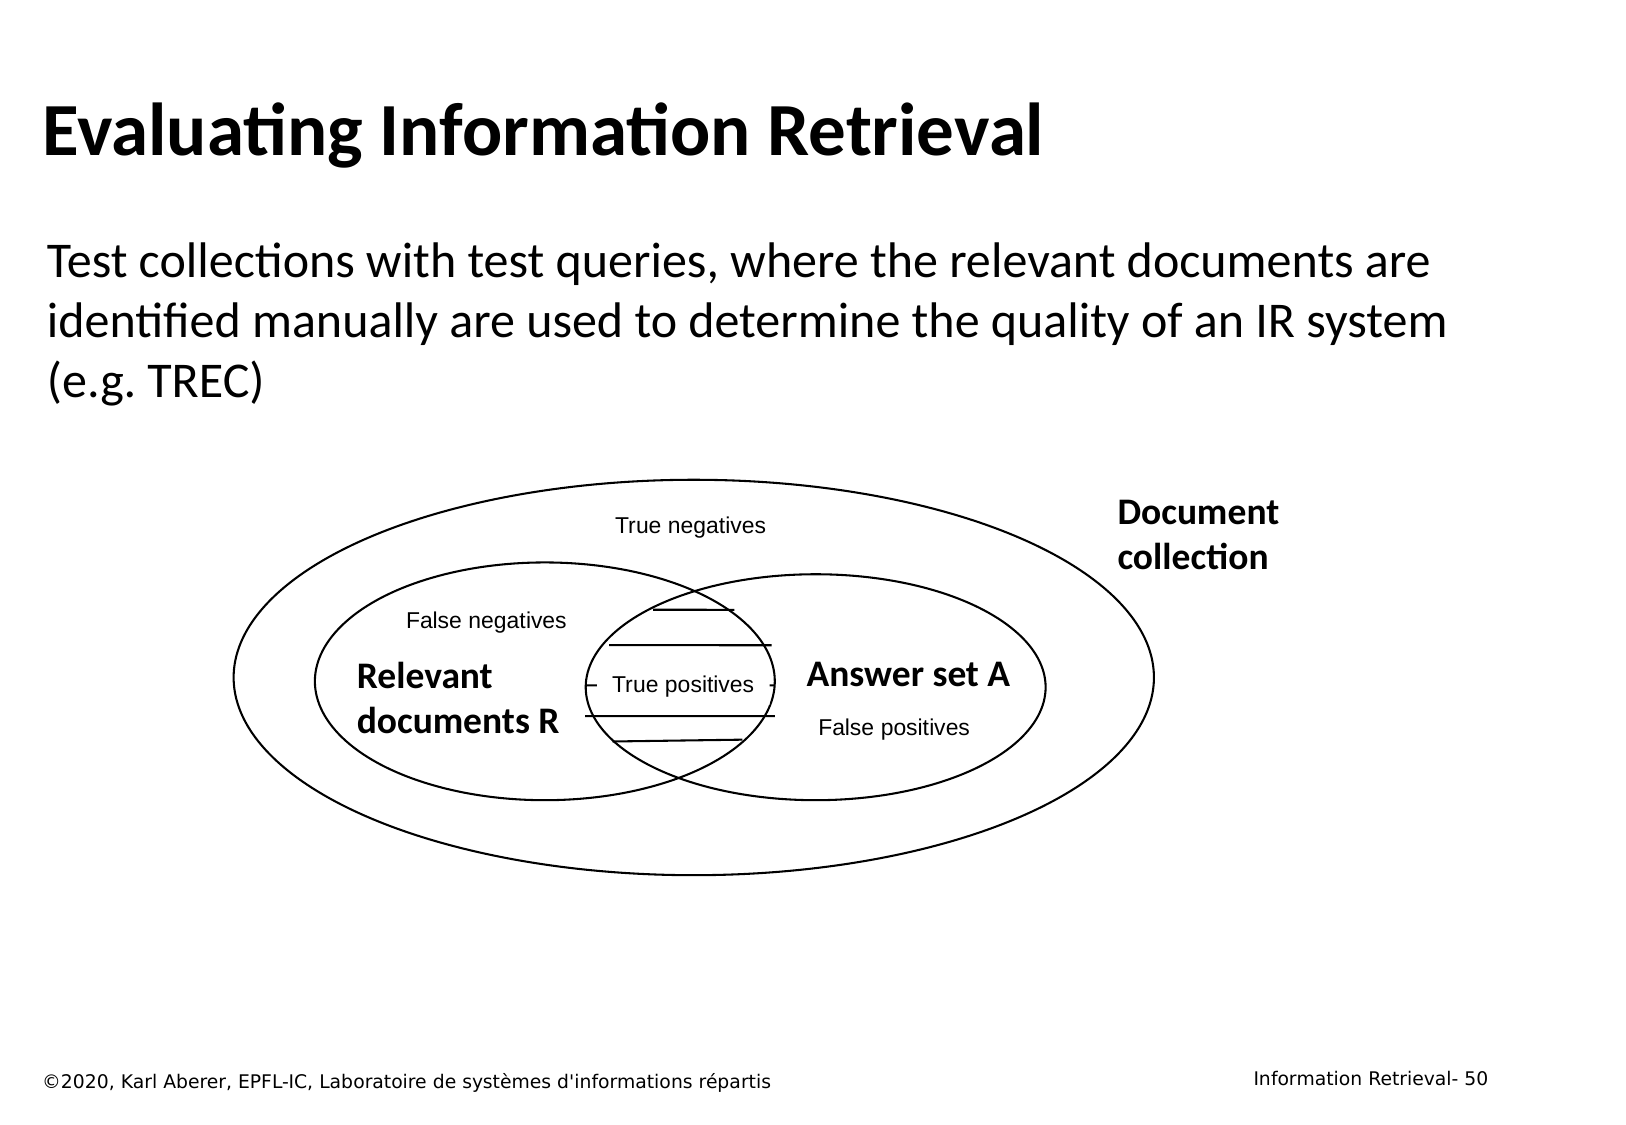

# Evaluating Information Retrieval
Test collections with test queries, where the relevant documents are identified manually are used to determine the quality of an IR system (e.g. TREC)

Document collection
True negatives

False negatives

Answer set A
Relevant documents R

True positives

False positives

©2020, Karl Aberer, EPFL-IC, Laboratoire de systèmes d'informations répartis